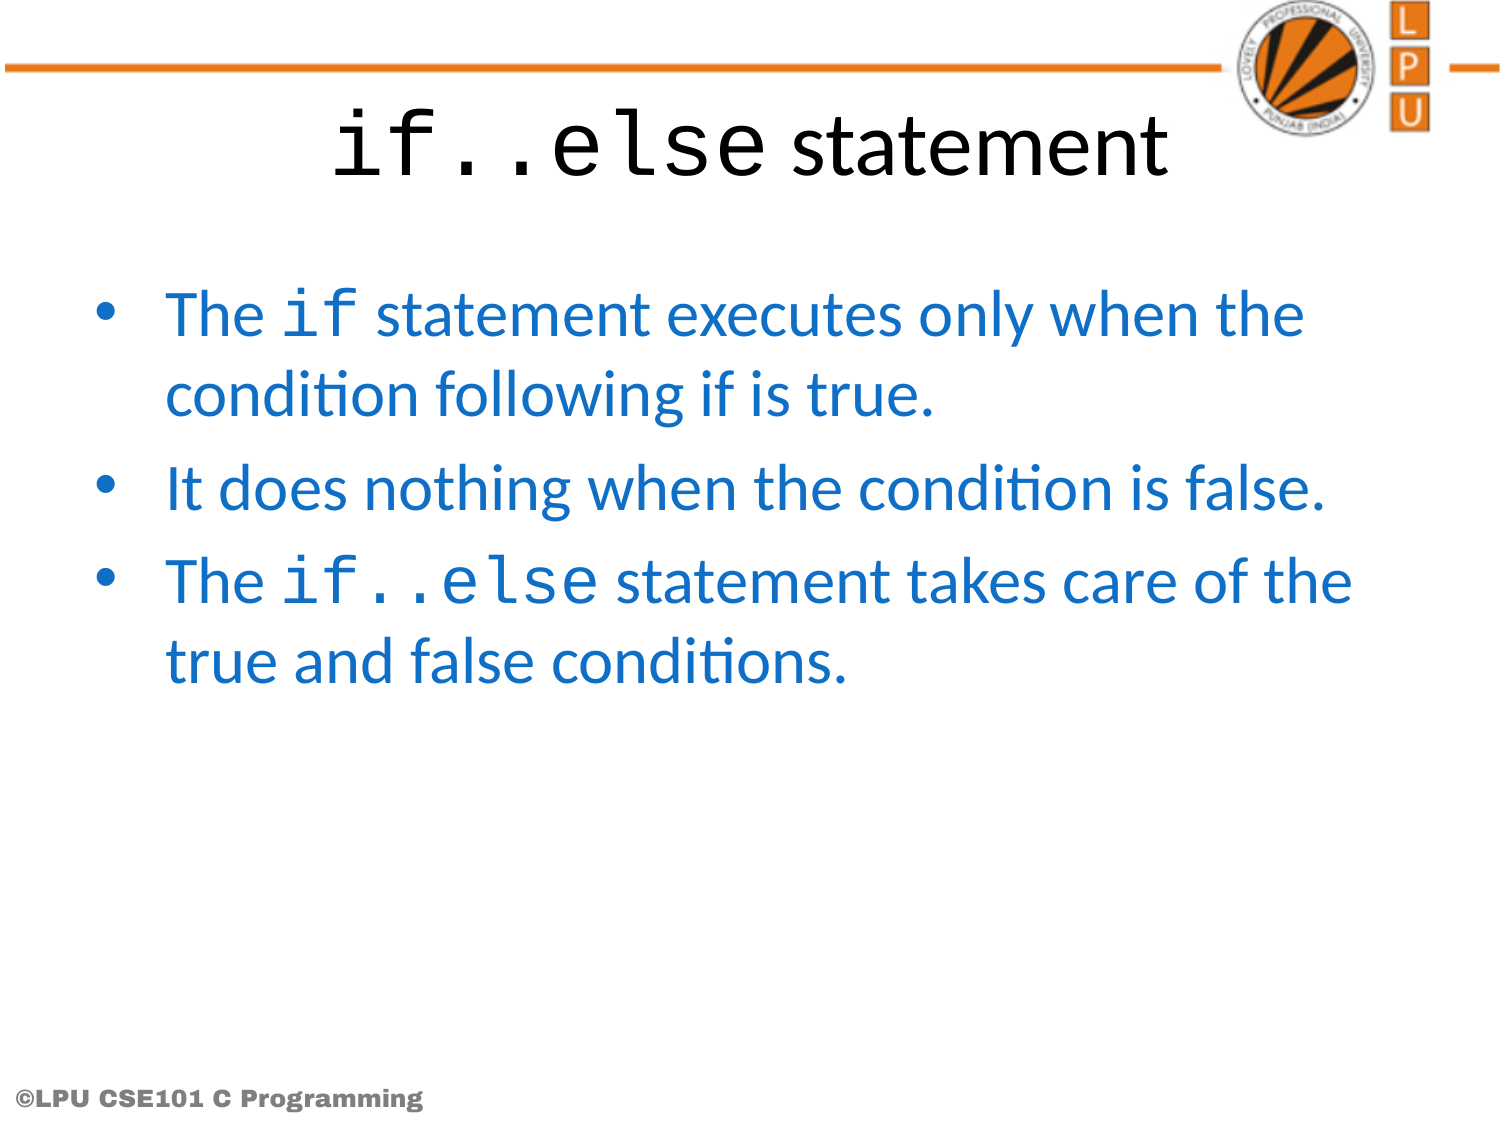

# if..else statement
The if statement executes only when the condition following if is true.
It does nothing when the condition is false.
The if..else statement takes care of the true and false conditions.